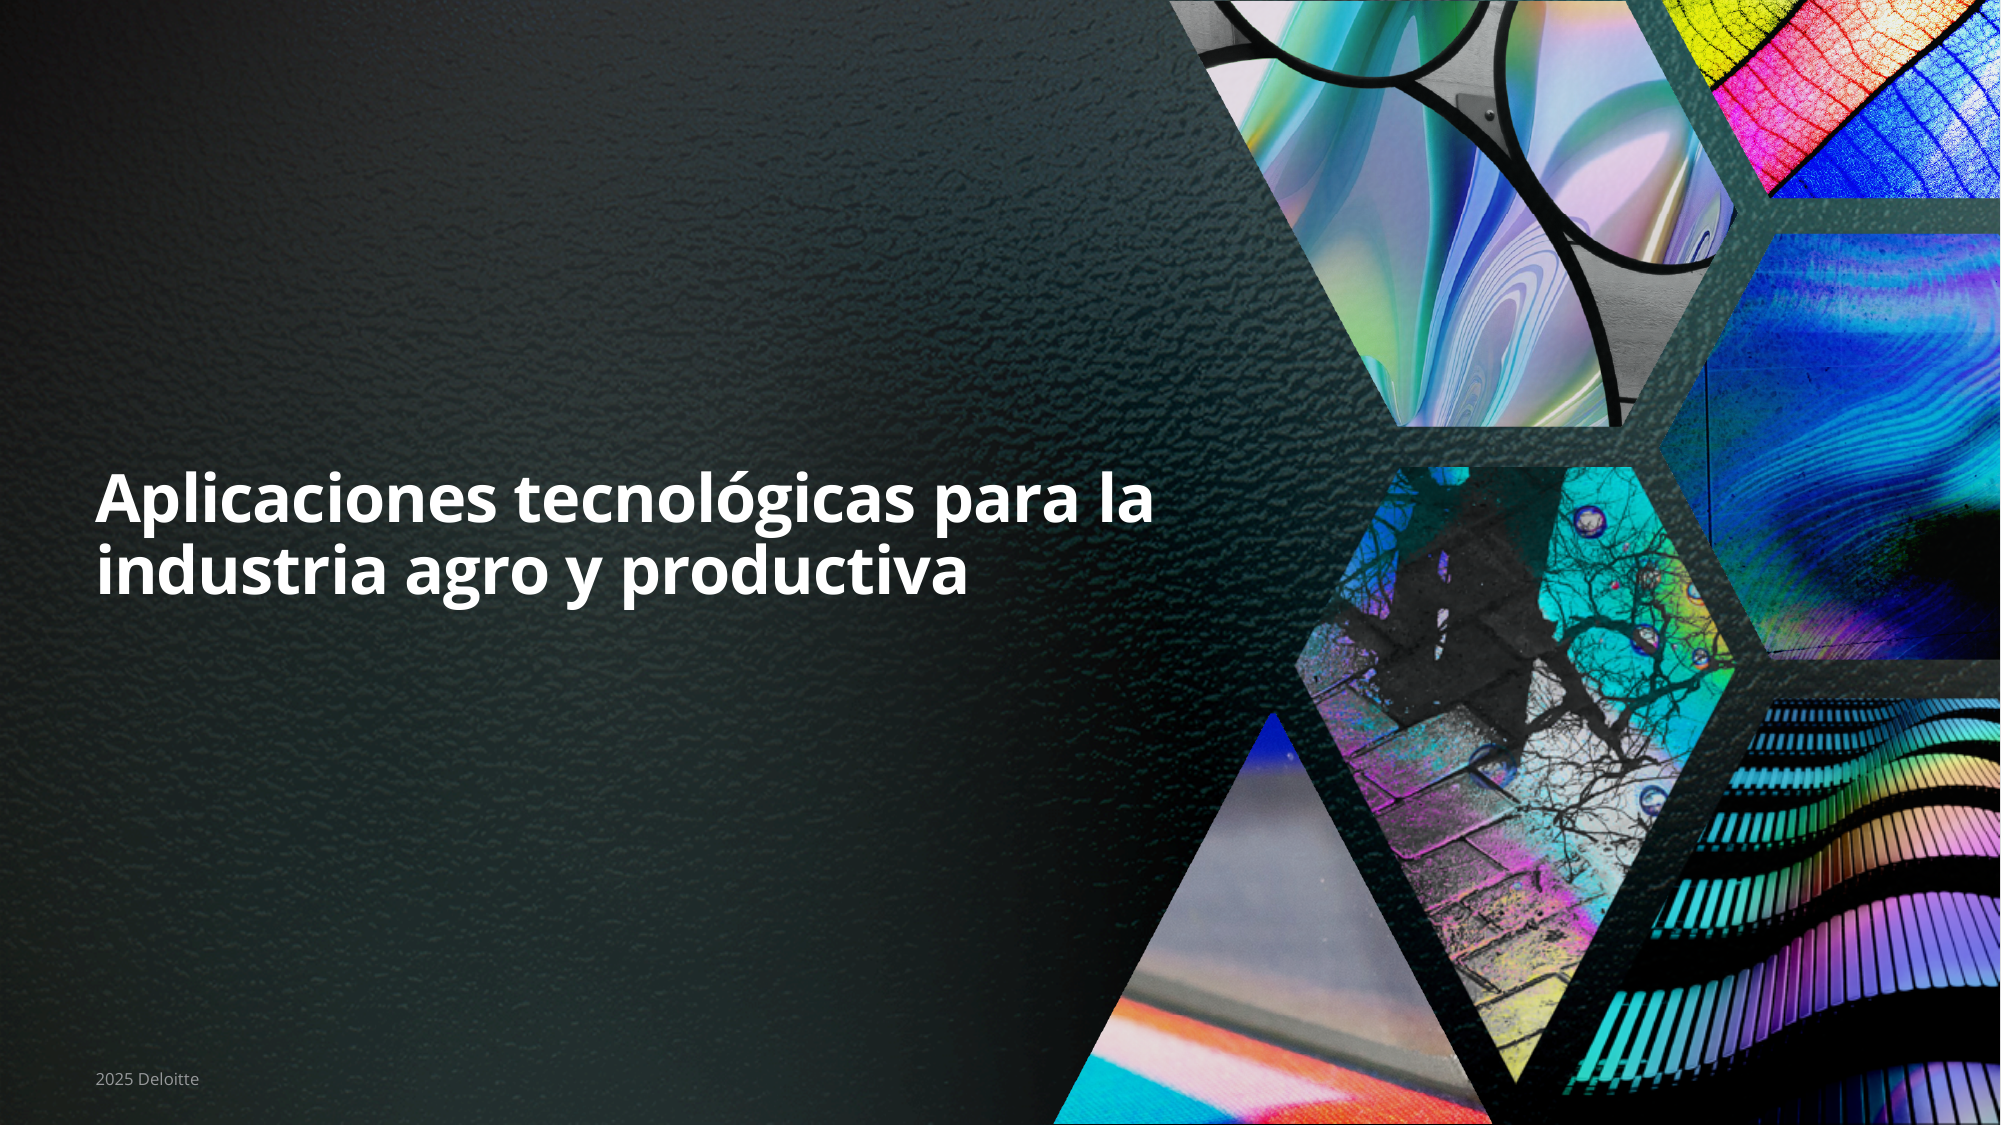

Aplicaciones tecnológicas para la industria agro y productiva